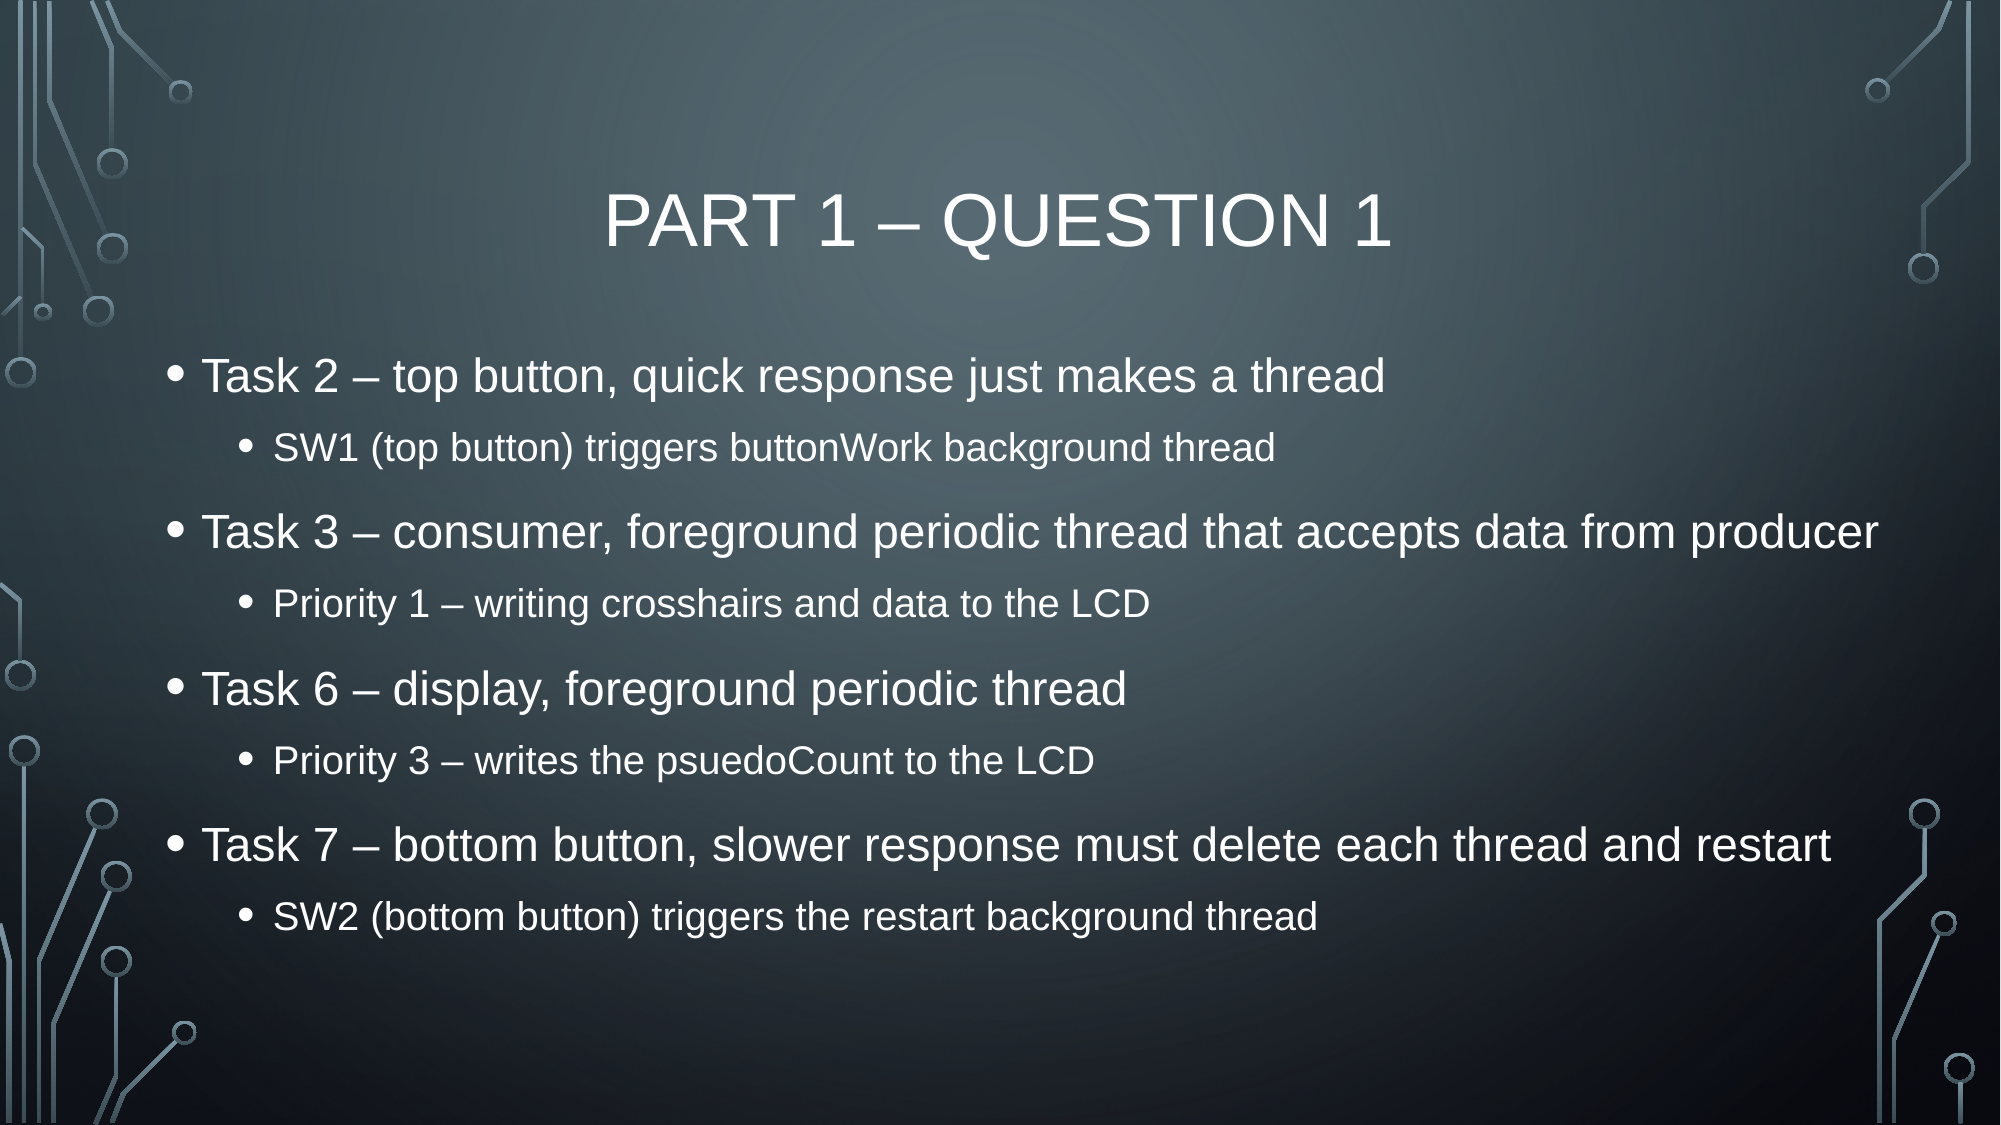

# Part 1 – question 1
Task 2 – top button, quick response just makes a thread
SW1 (top button) triggers buttonWork background thread
Task 3 – consumer, foreground periodic thread that accepts data from producer
Priority 1 – writing crosshairs and data to the LCD
Task 6 – display, foreground periodic thread
Priority 3 – writes the psuedoCount to the LCD
Task 7 – bottom button, slower response must delete each thread and restart
SW2 (bottom button) triggers the restart background thread